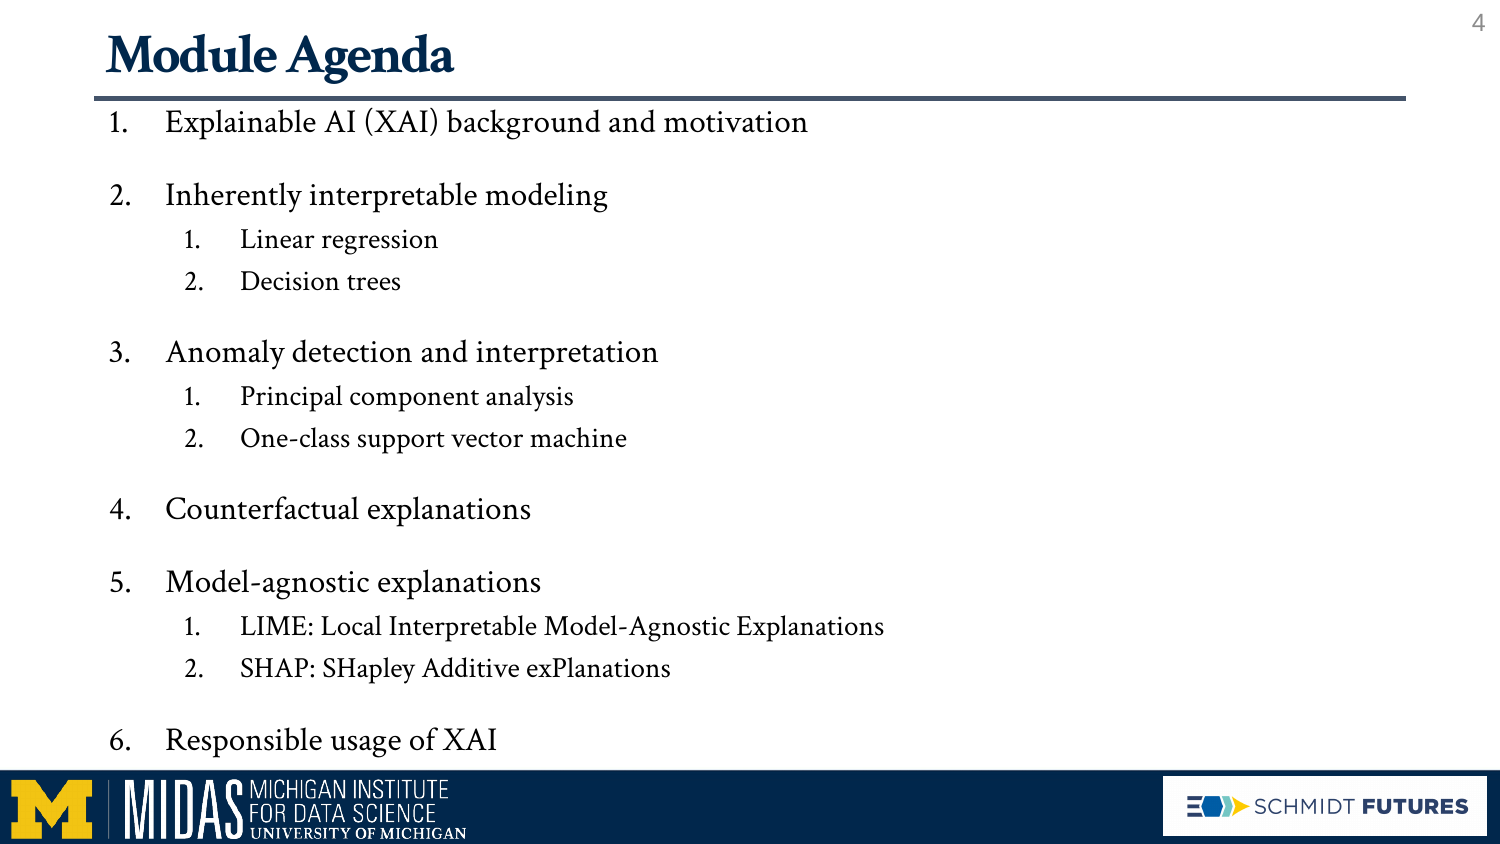

4
# Module Agenda
Explainable AI (XAI) background and motivation
Inherently interpretable modeling
Linear regression
Decision trees
Anomaly detection and interpretation
Principal component analysis
One-class support vector machine
Counterfactual explanations
Model-agnostic explanations
LIME: Local Interpretable Model-Agnostic Explanations
SHAP: SHapley Additive exPlanations
Responsible usage of XAI
4